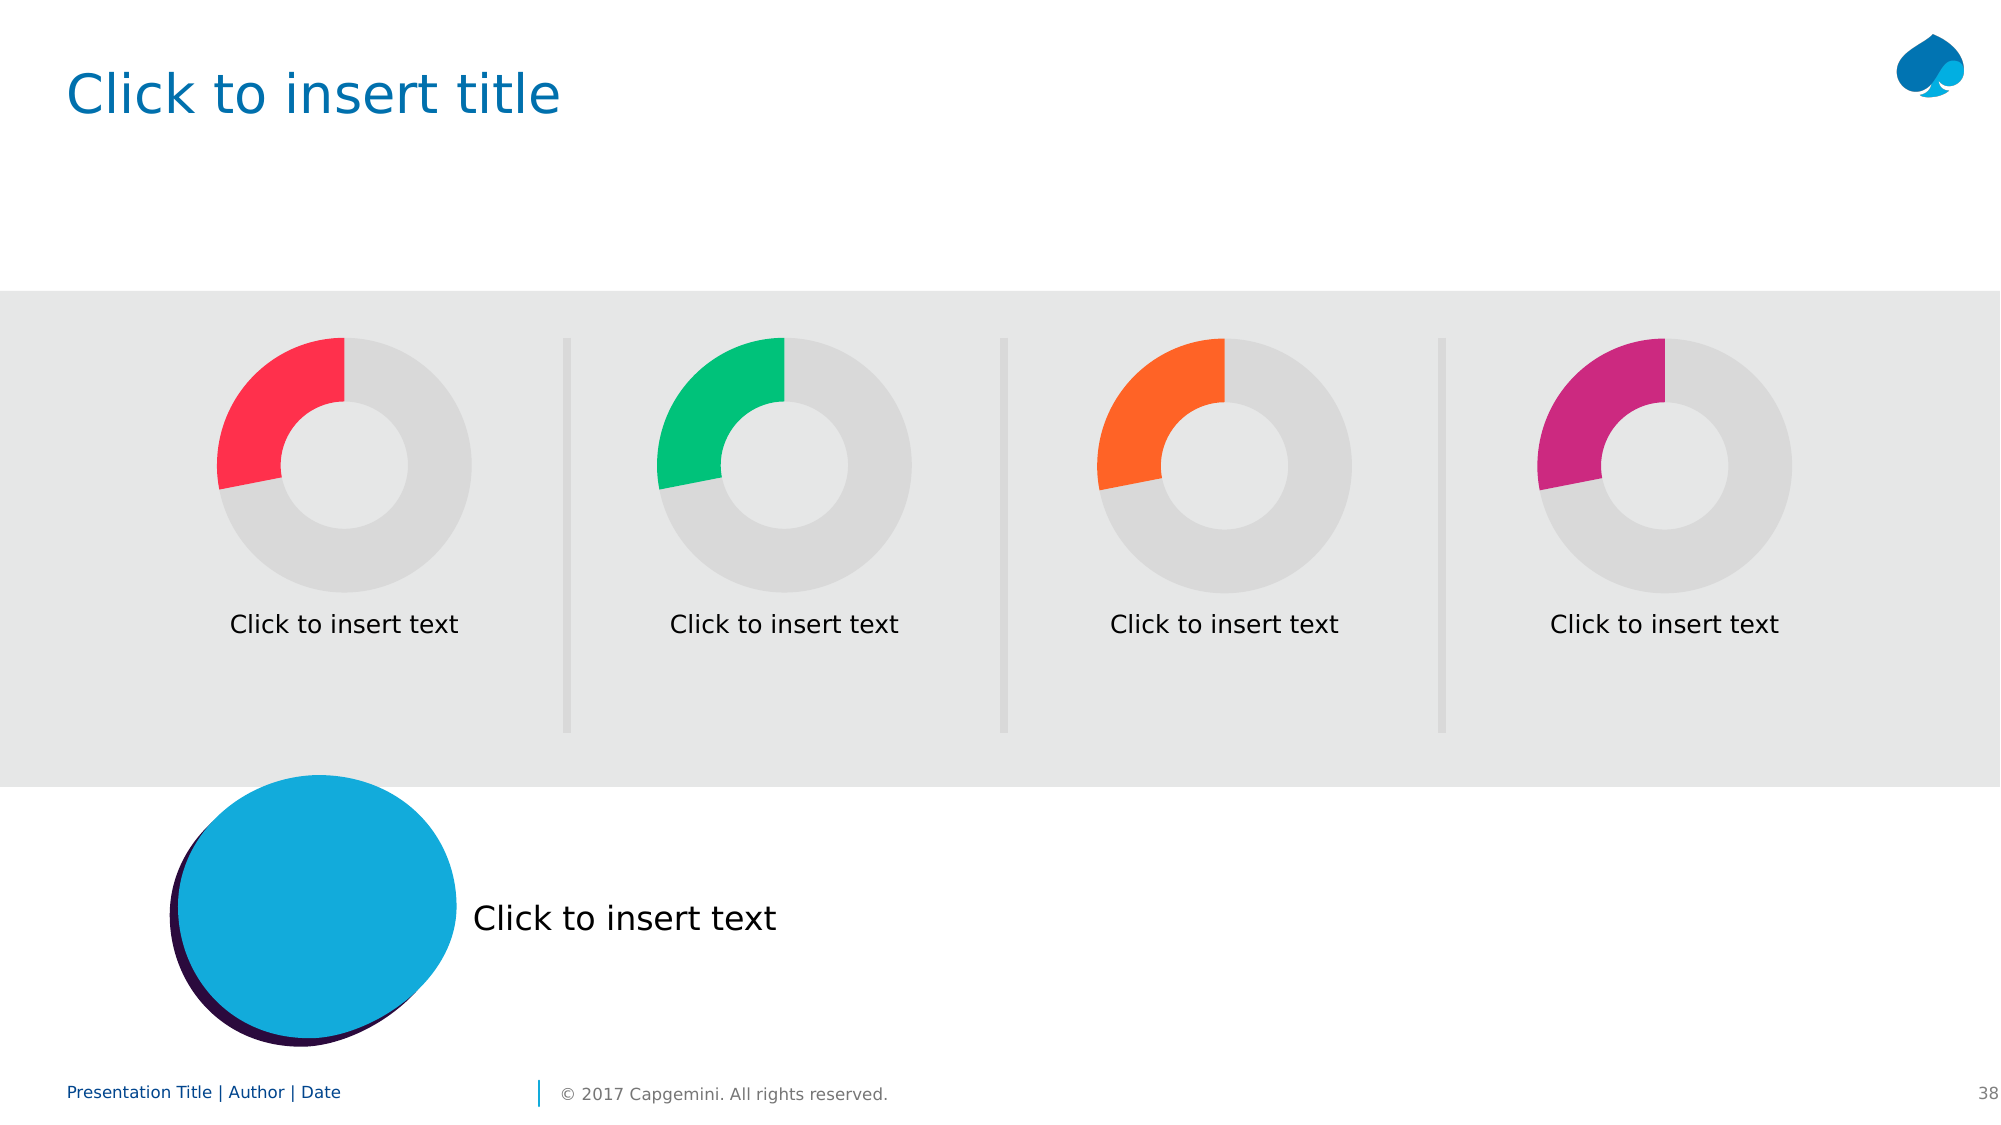

# Click to insert title

### Chart

| Category | Sales |
|---|---|
| 1st Qtr | 8.200000000000001 |
| 2nd Qtr | 3.2 |

### Chart

| Category | Sales |
|---|---|
| 1st Qtr | 8.200000000000001 |
| 2nd Qtr | 3.2 |

### Chart

| Category | Sales |
|---|---|
| 1st Qtr | 8.200000000000001 |
| 2nd Qtr | 3.2 |

### Chart

| Category | Sales |
|---|---|
| 1st Qtr | 8.200000000000001 |
| 2nd Qtr | 3.2 |

Click to insert text
Click to insert text
Click to insert text
Click to insert text

Click to insert text